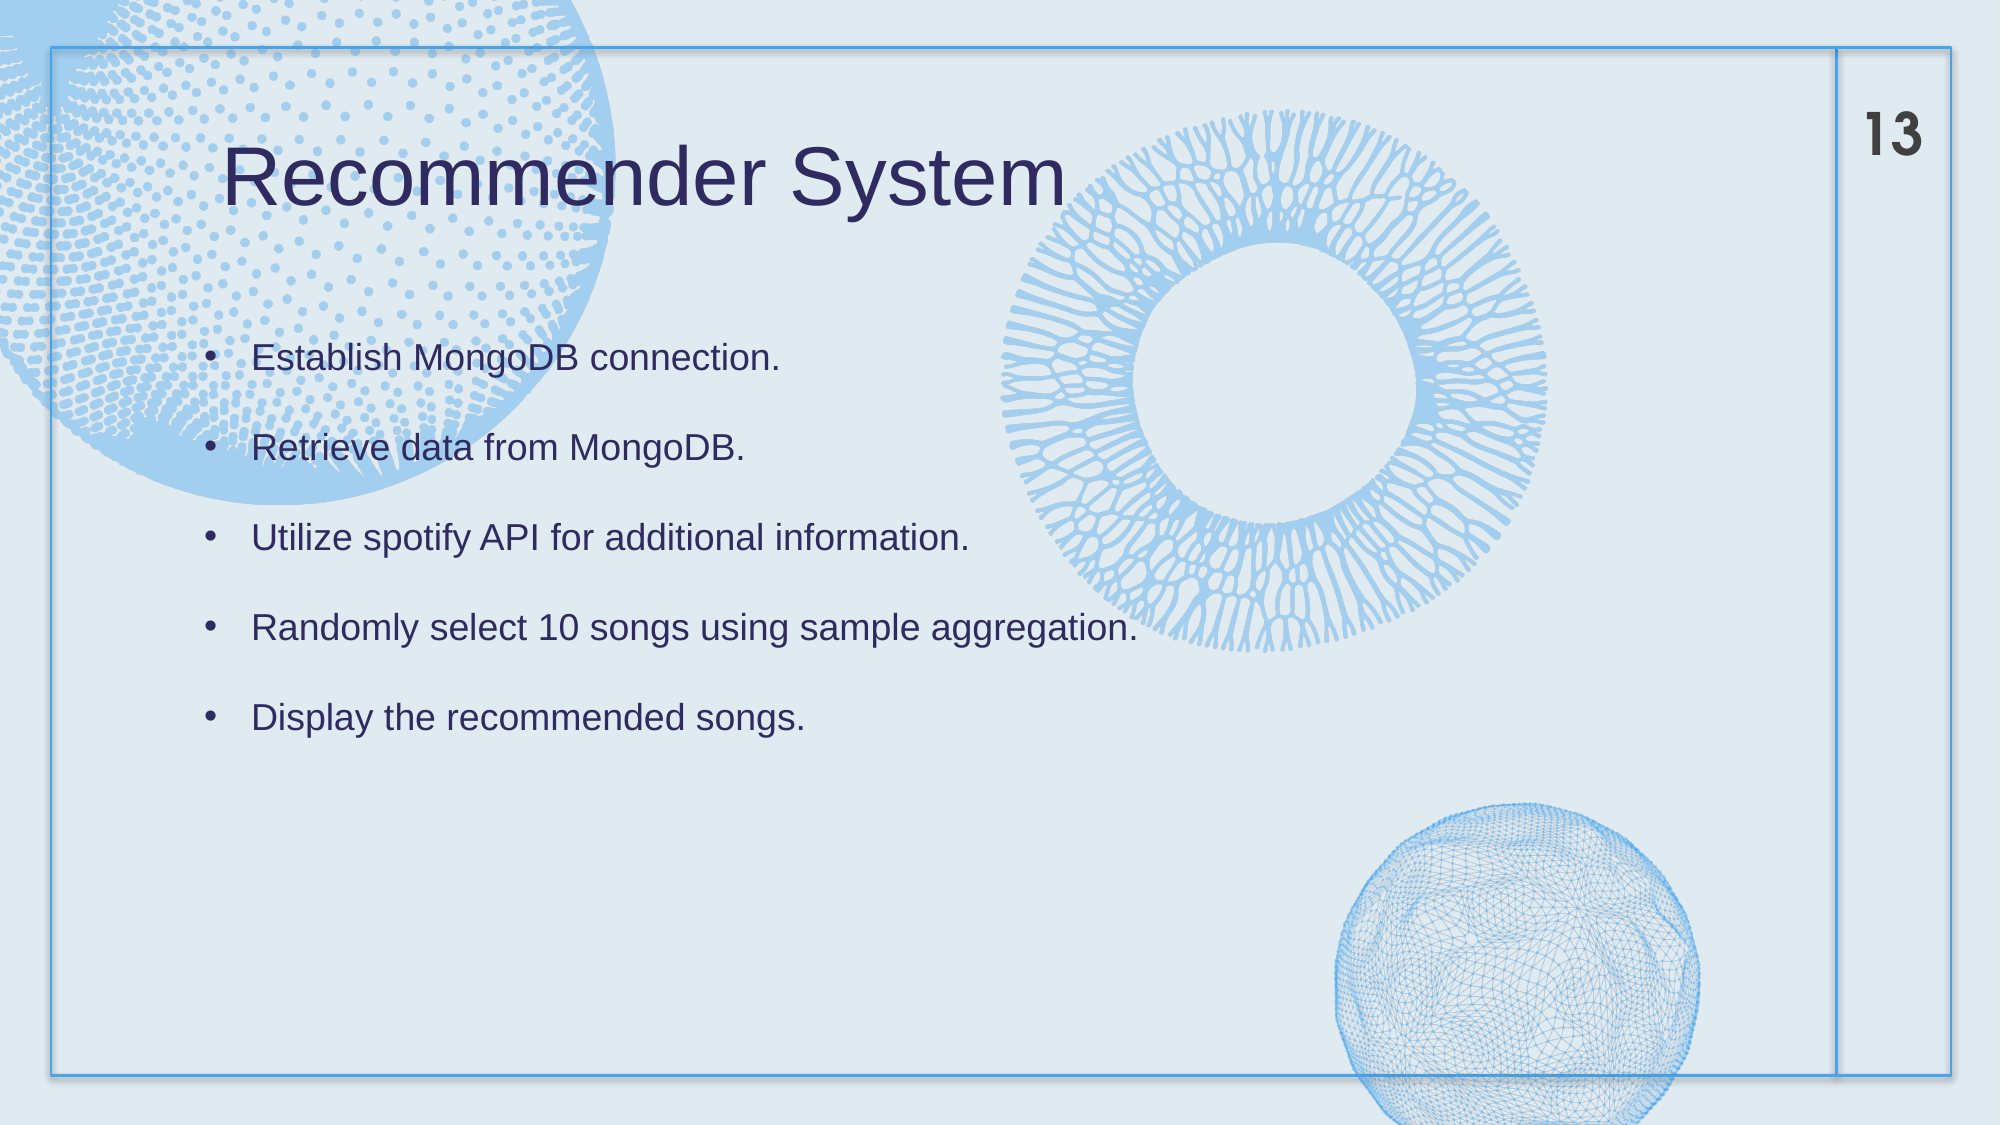

13
Recommender System
Establish MongoDB connection.

Retrieve data from MongoDB.

Utilize spotify API for additional information.

Randomly select 10 songs using sample aggregation.

Display the recommended songs.